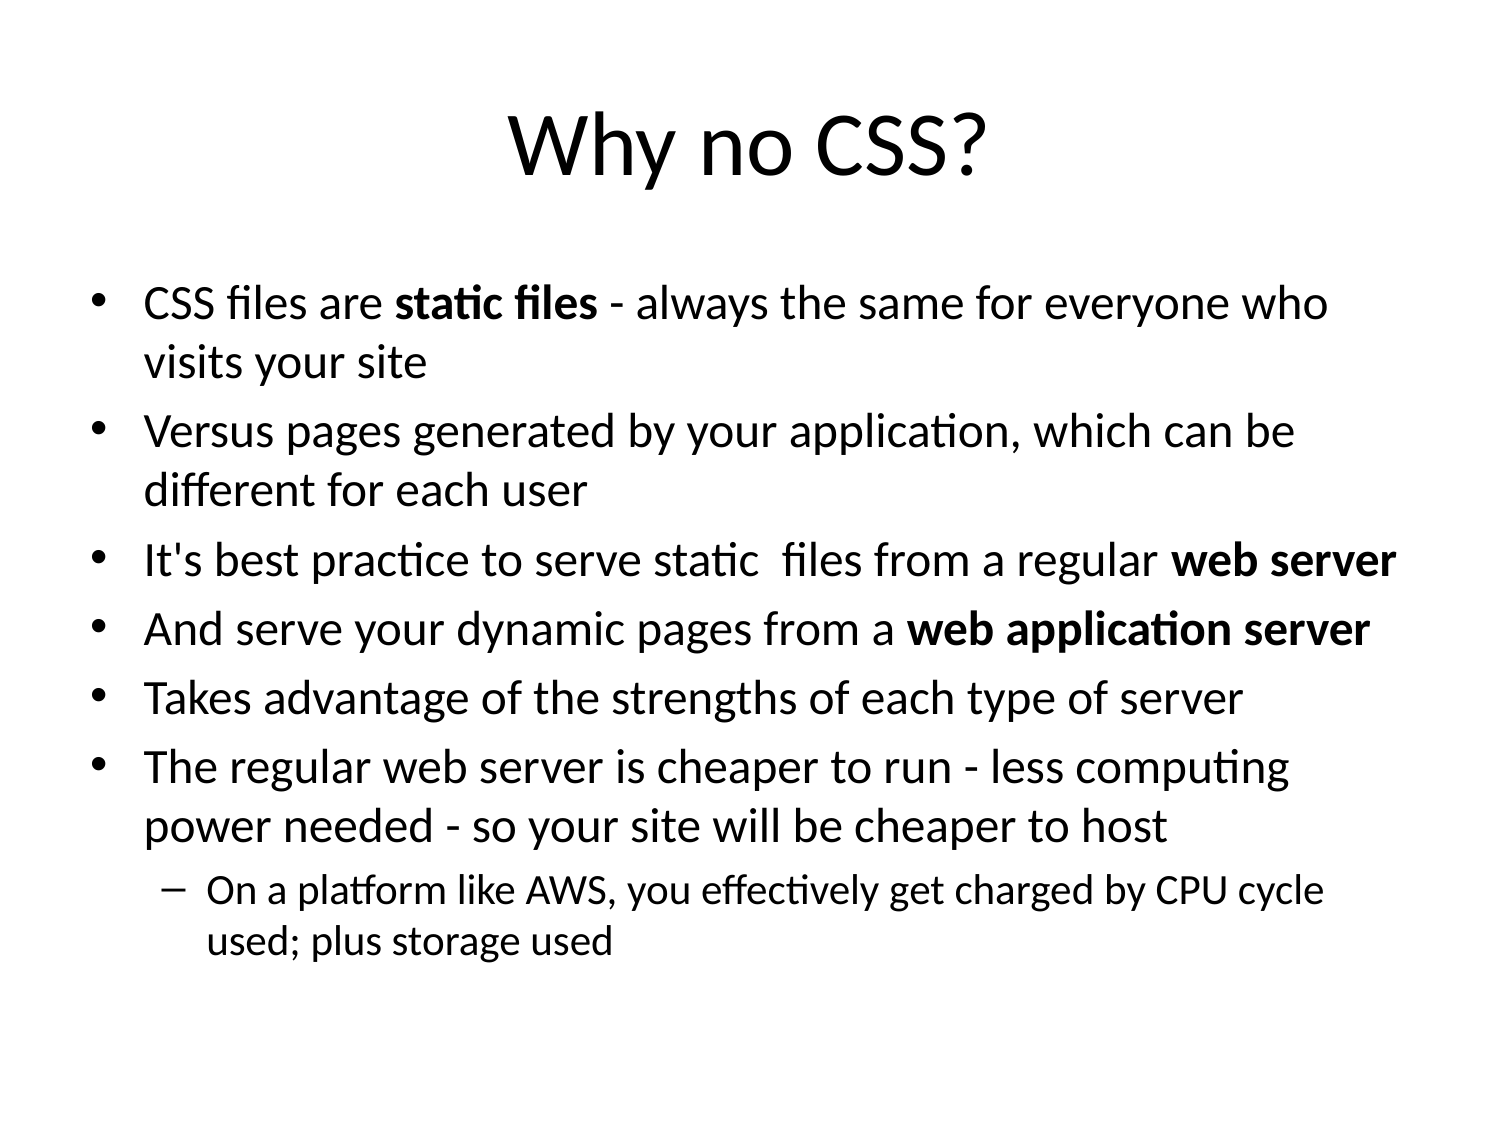

# Why no CSS?
CSS files are static files - always the same for everyone who visits your site
Versus pages generated by your application, which can be different for each user
It's best practice to serve static  files from a regular web server
And serve your dynamic pages from a web application server
Takes advantage of the strengths of each type of server
The regular web server is cheaper to run - less computing power needed - so your site will be cheaper to host
On a platform like AWS, you effectively get charged by CPU cycle used; plus storage used